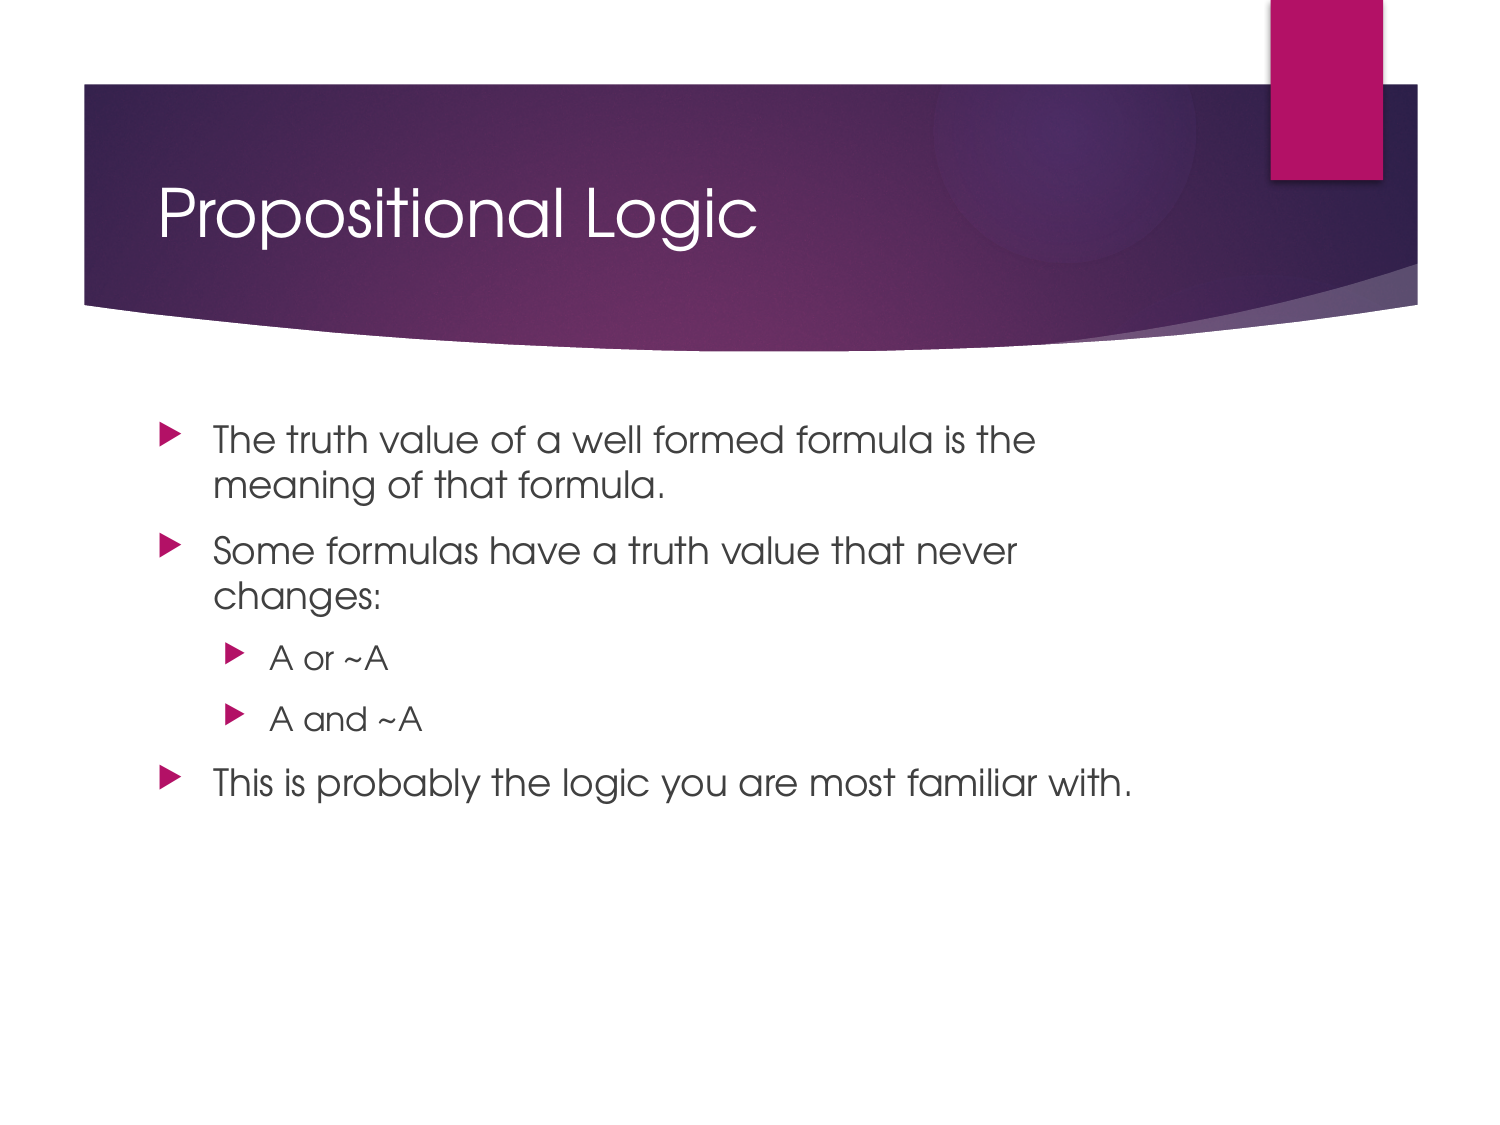

# Propositional Logic
The truth value of a well formed formula is the meaning of that formula.
Some formulas have a truth value that never changes:
A or ~A
A and ~A
This is probably the logic you are most familiar with.